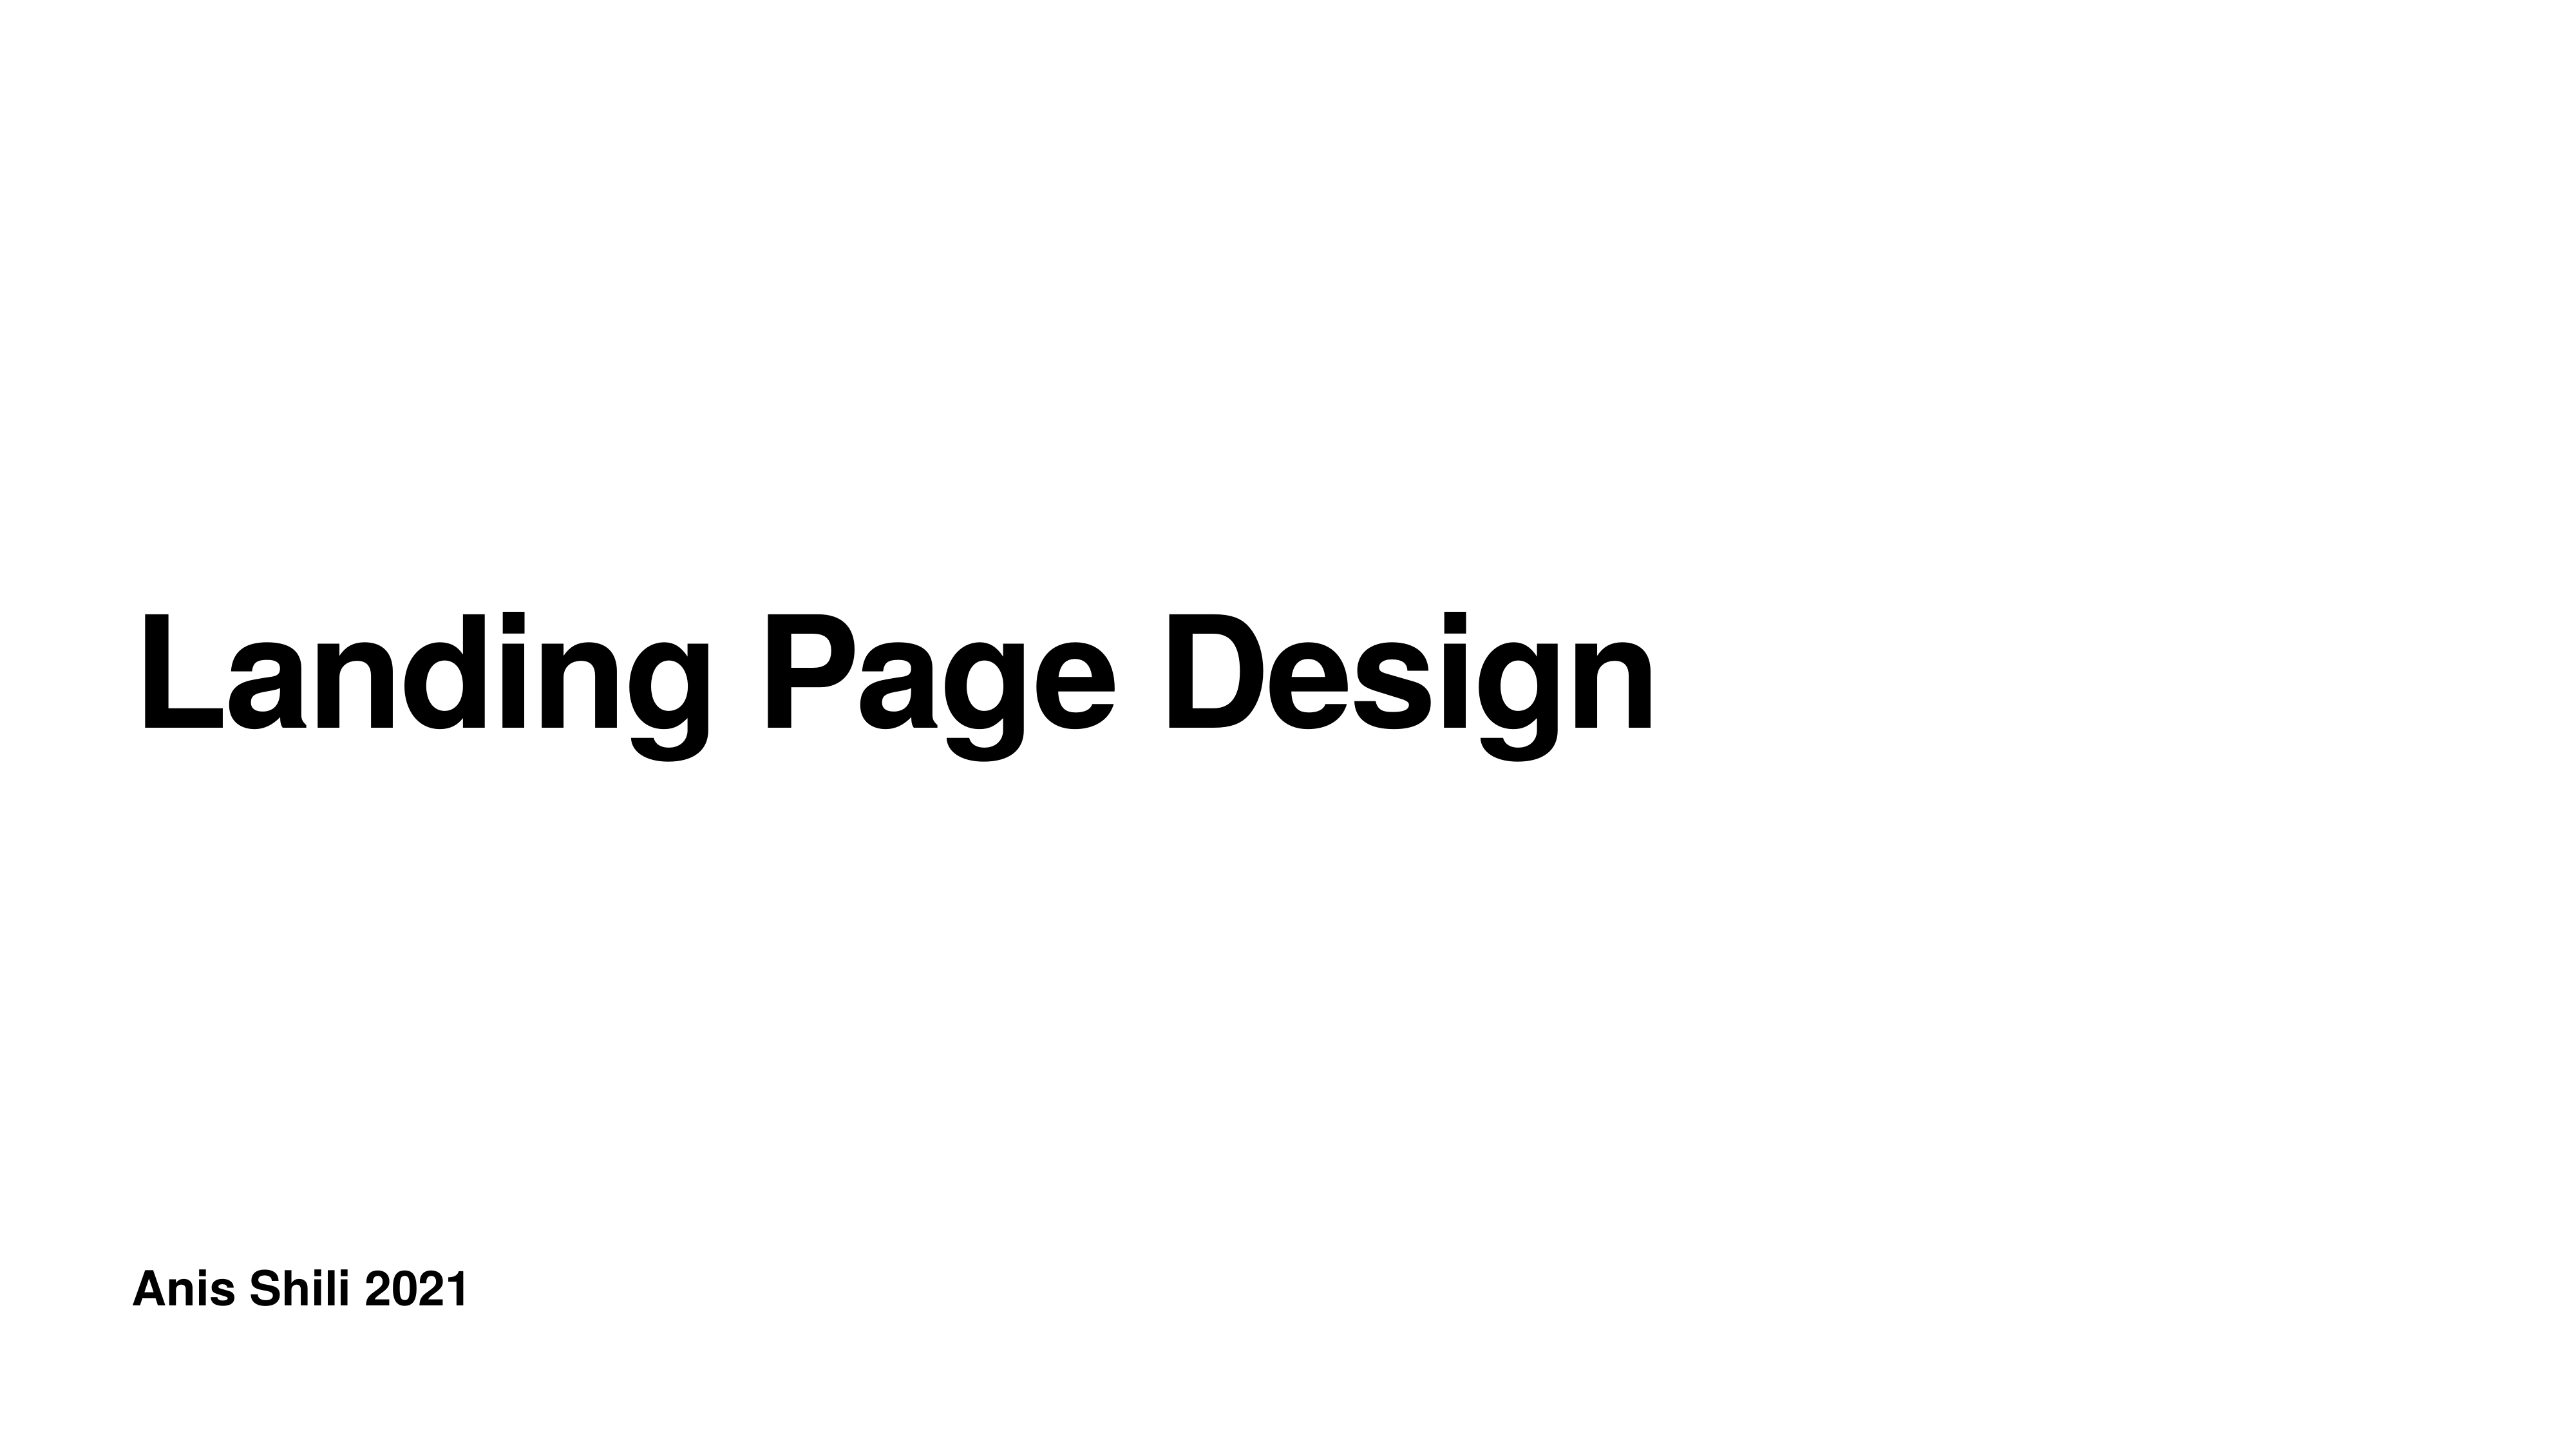

# Landing Page Design

Anis Shili 2021